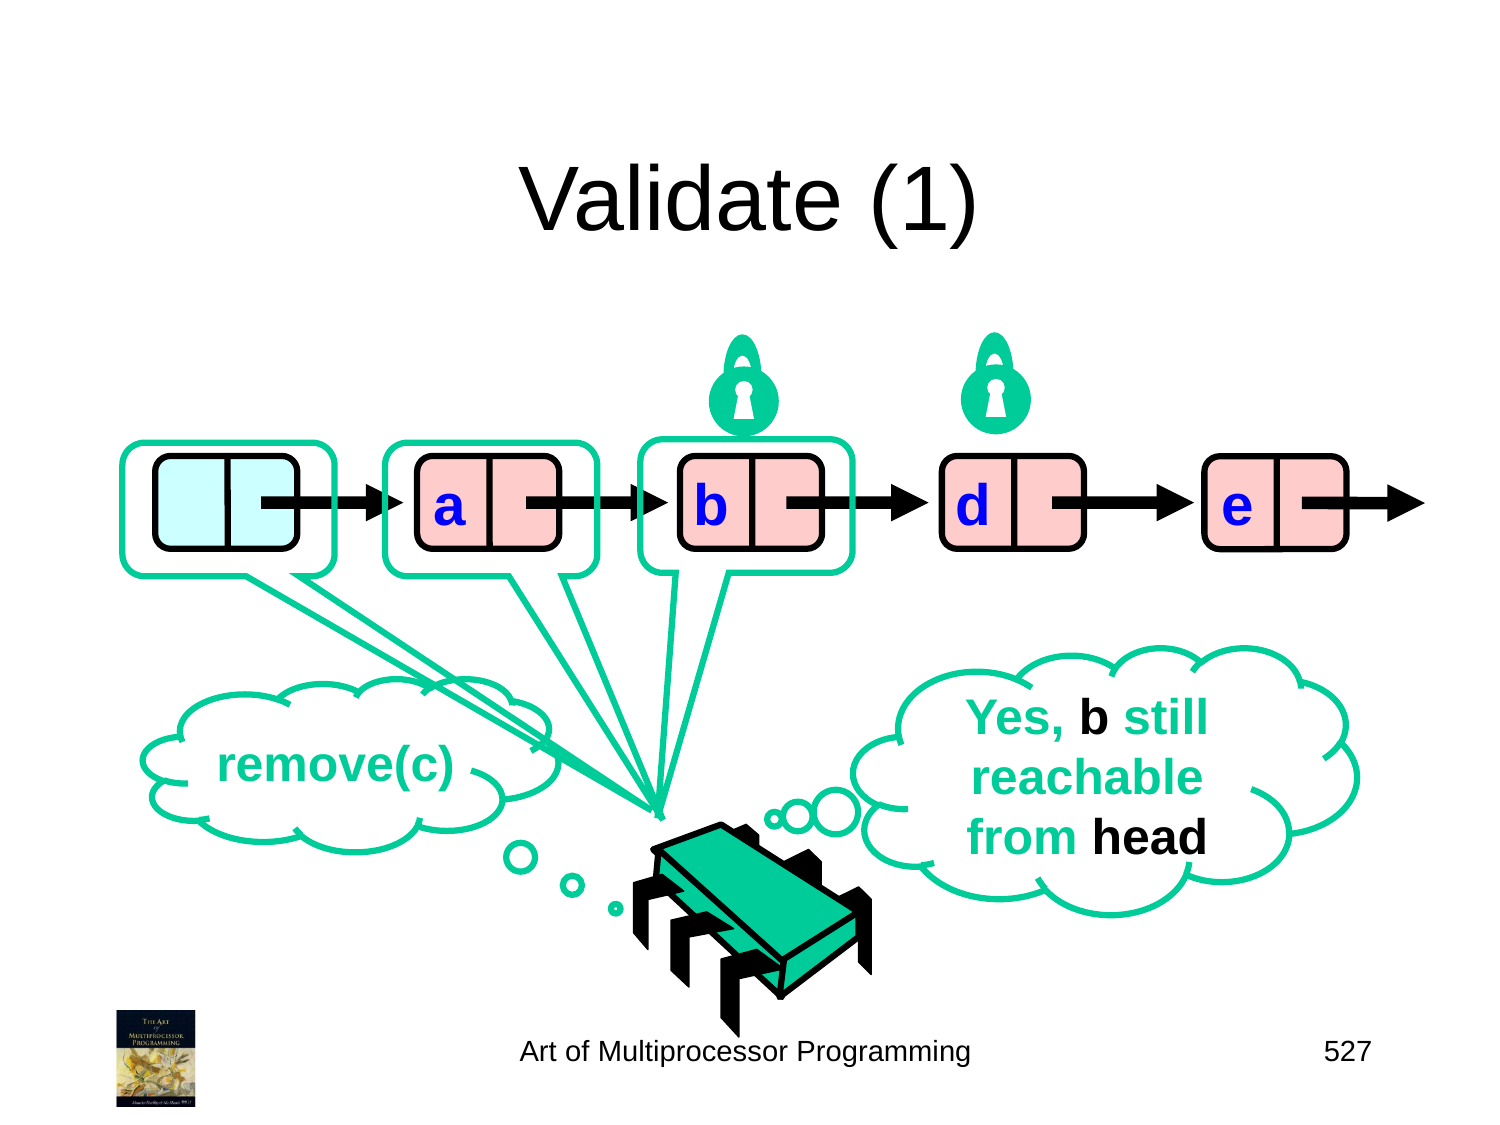

# Validate (1)

a

b

d

e

Yes, b still reachable from head
remove(c)

Art of Multiprocessor Programming
527